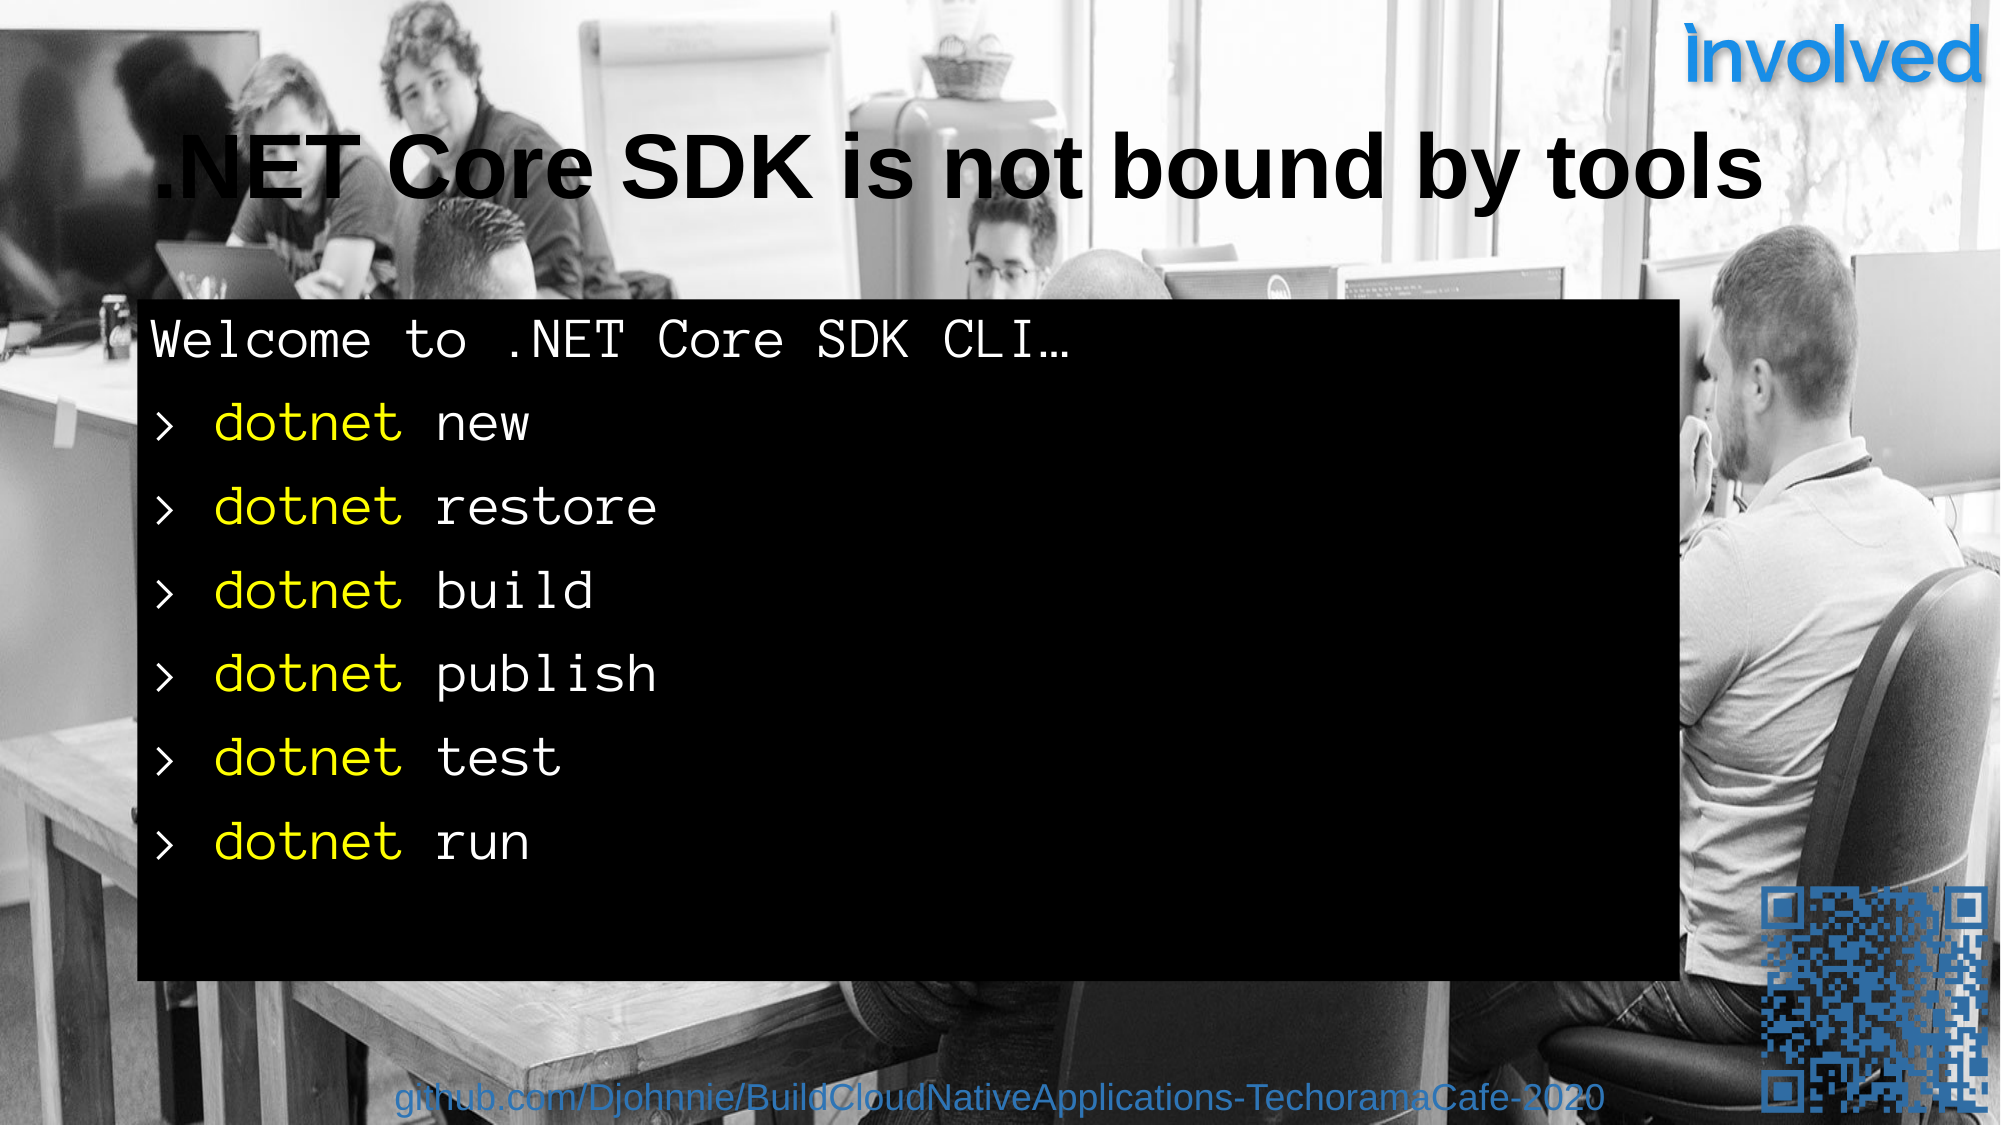

# .NET Core SDK is not bound by tools
Welcome to .NET Core SDK CLI…
> dotnet new
> dotnet restore
> dotnet build
> dotnet publish
> dotnet test
> dotnet run